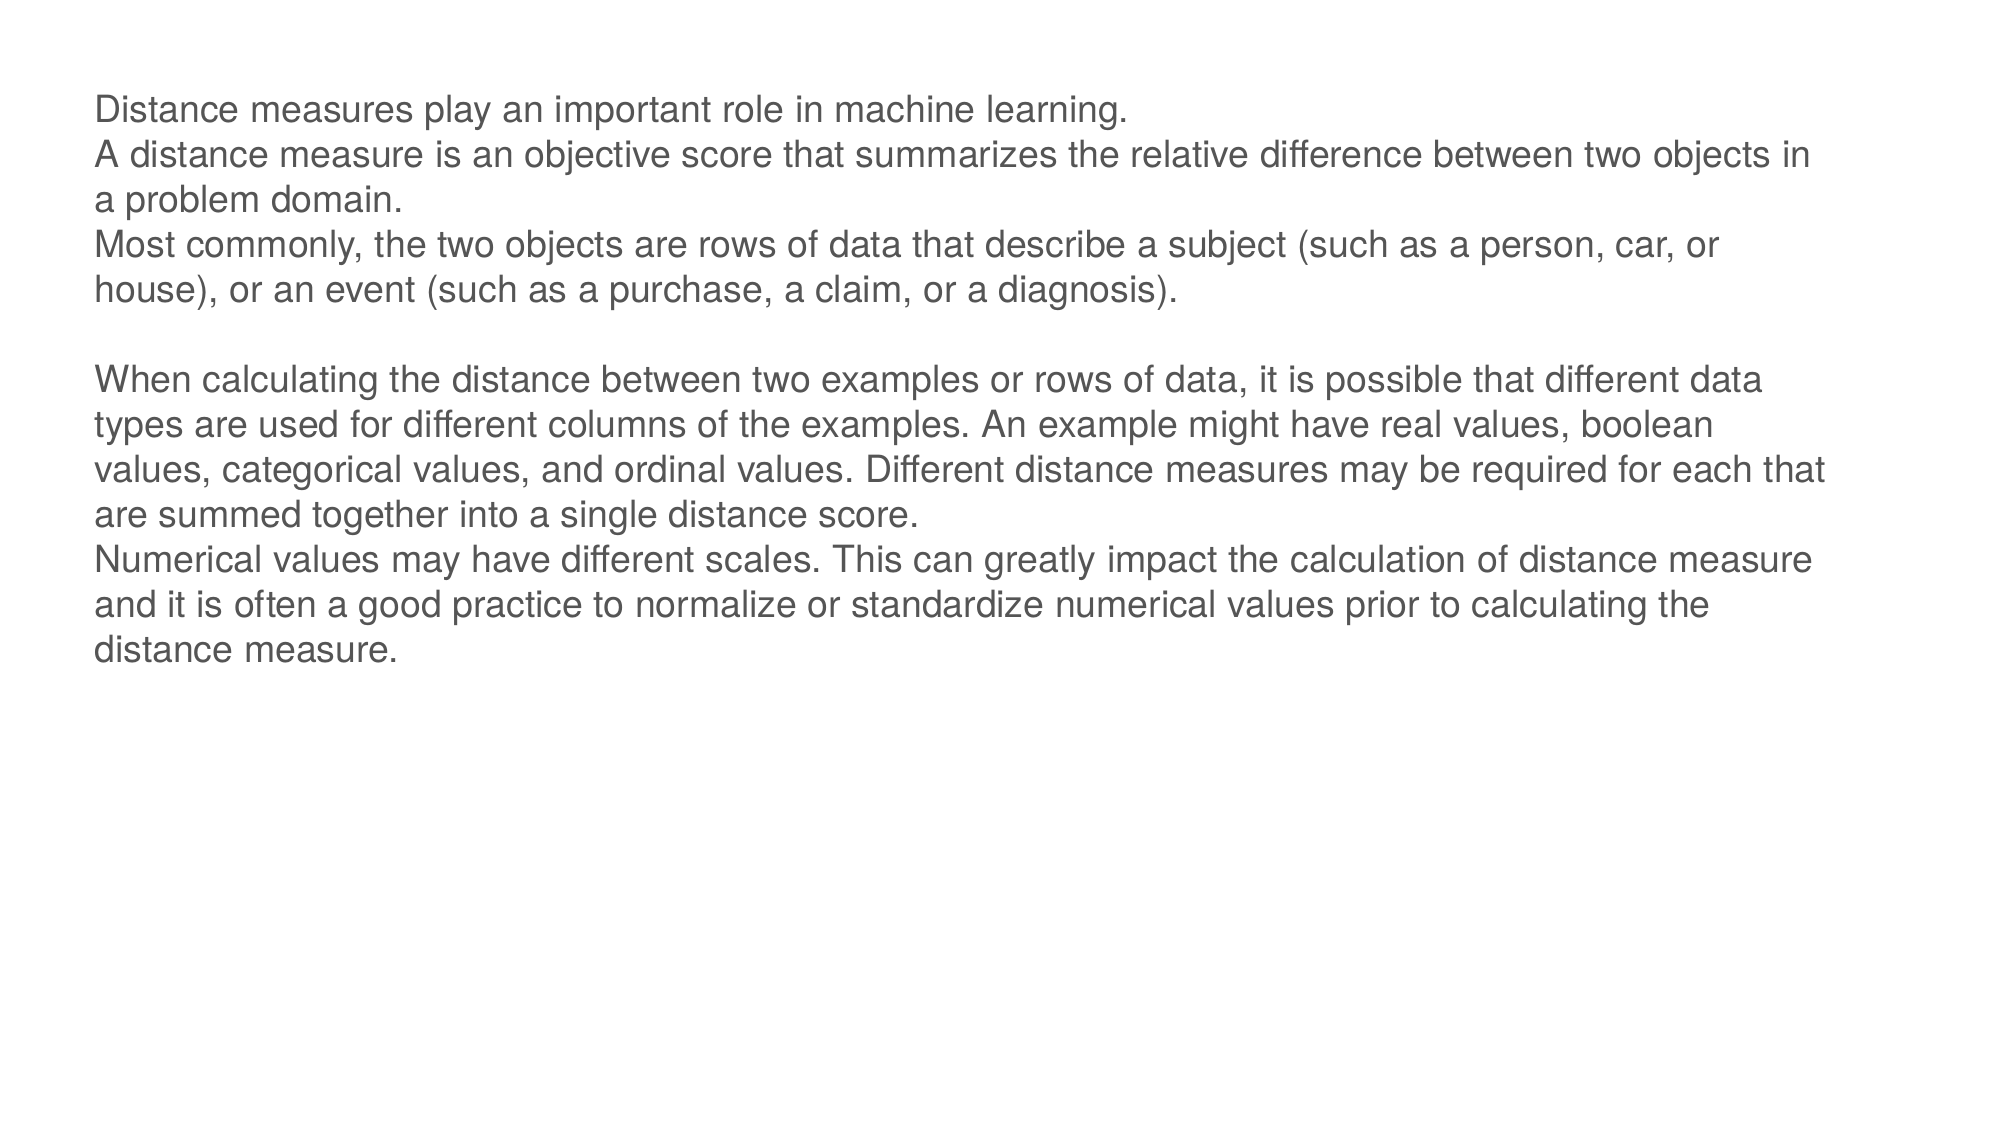

Distance measures play an important role in machine learning.
A distance measure is an objective score that summarizes the relative difference between two objects in a problem domain.
Most commonly, the two objects are rows of data that describe a subject (such as a person, car, or house), or an event (such as a purchase, a claim, or a diagnosis).

When calculating the distance between two examples or rows of data, it is possible that different data types are used for different columns of the examples. An example might have real values, boolean values, categorical values, and ordinal values. Different distance measures may be required for each that are summed together into a single distance score.
Numerical values may have different scales. This can greatly impact the calculation of distance measure and it is often a good practice to normalize or standardize numerical values prior to calculating the distance measure.